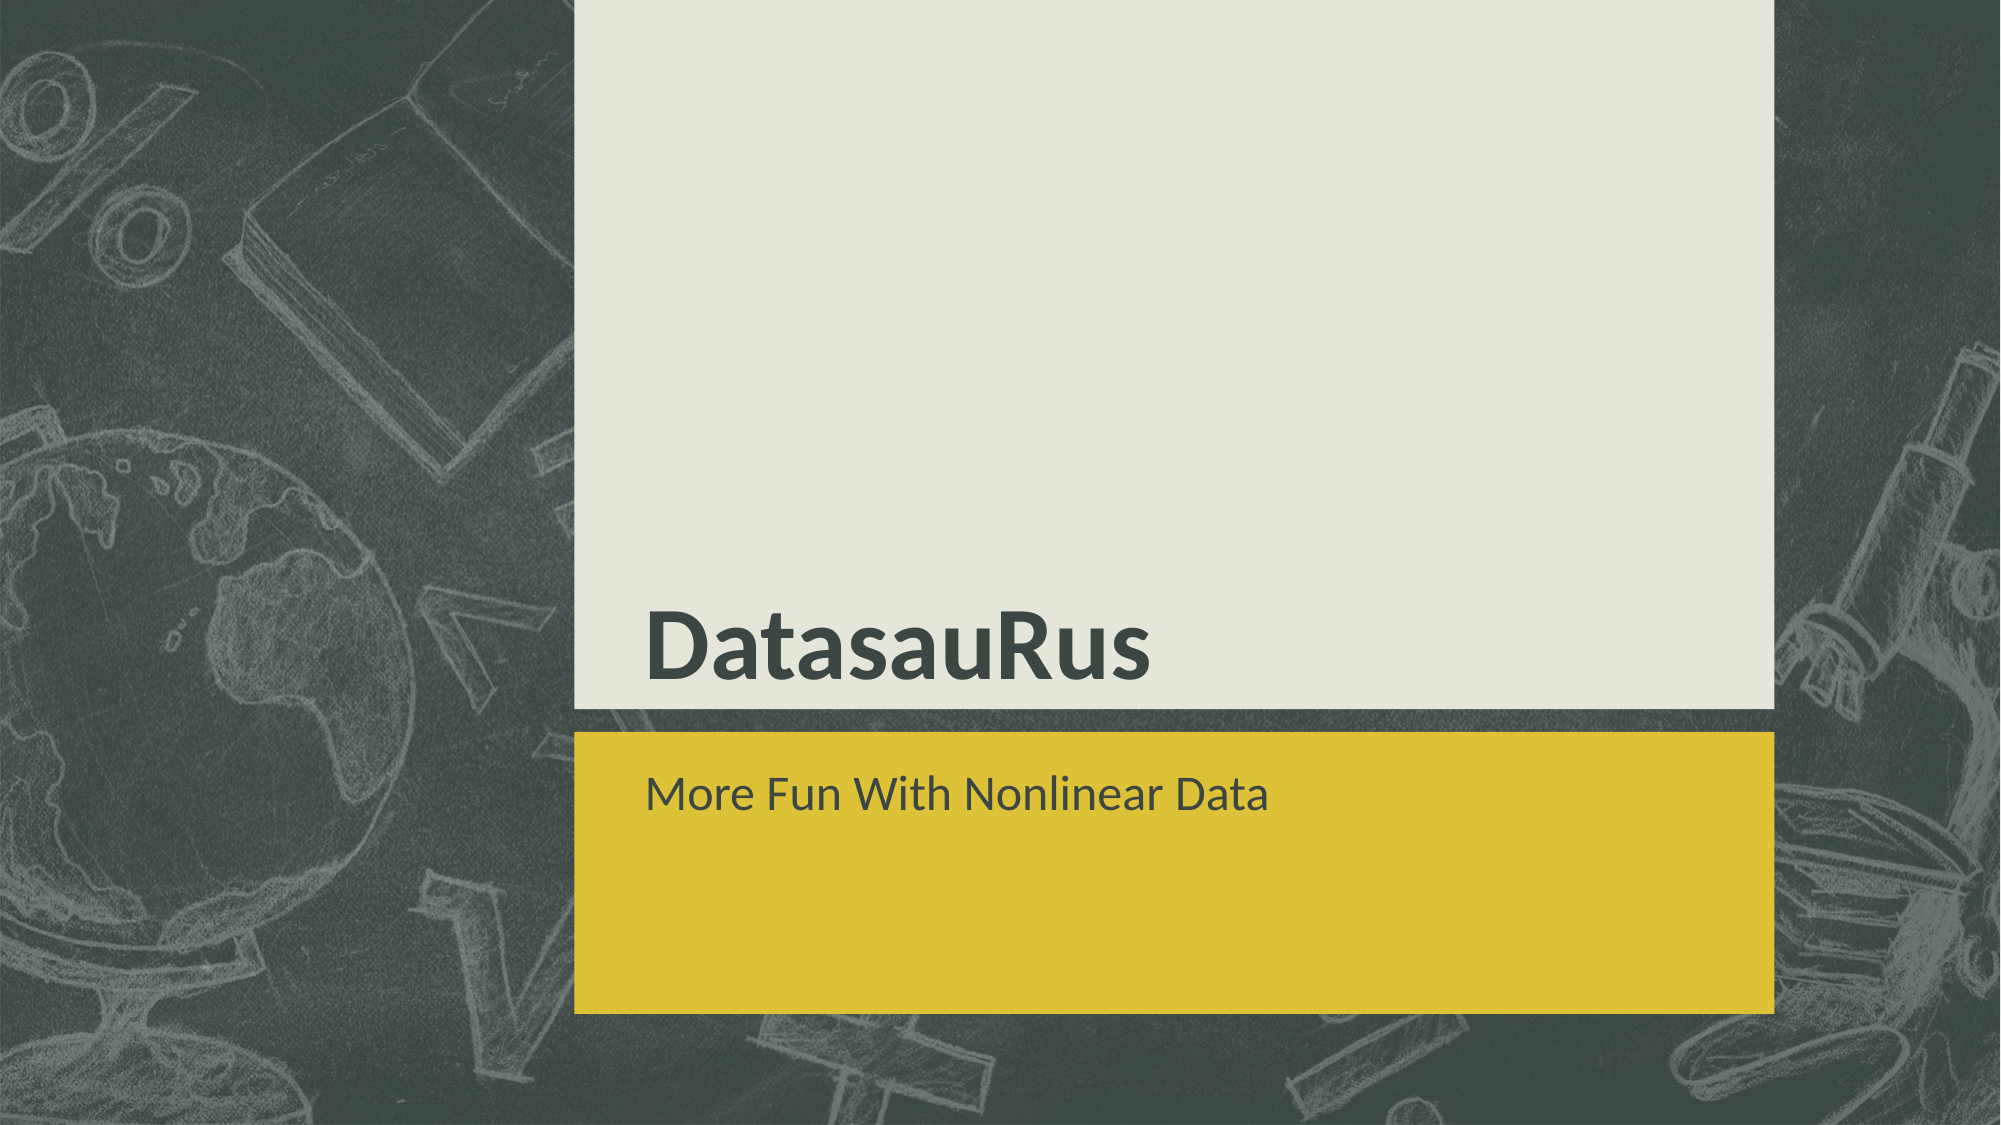

# DatasauRus
More Fun With Nonlinear Data